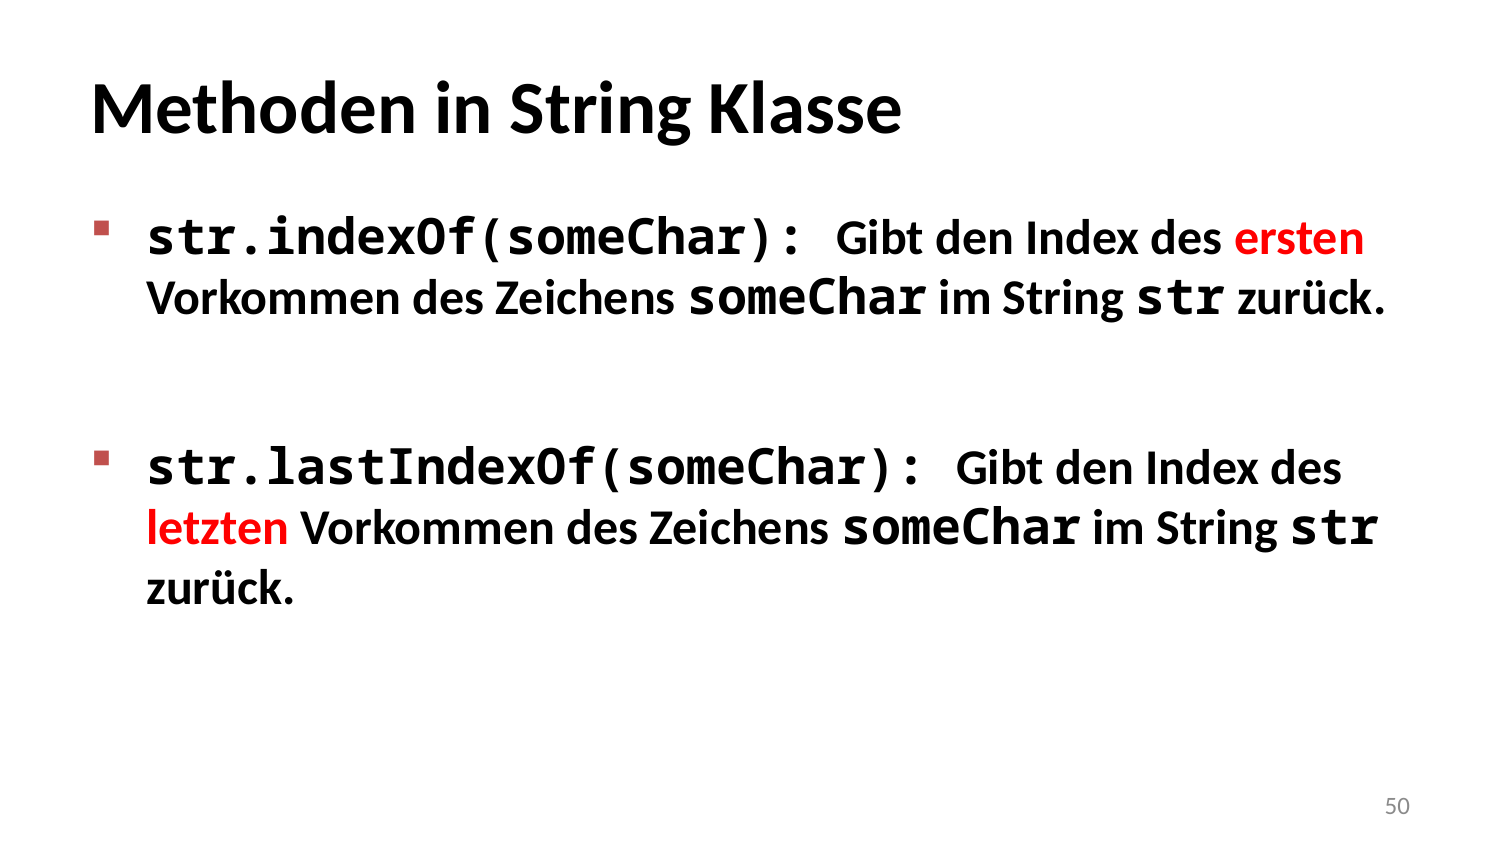

# Methoden in String Klasse
str.indexOf(someChar): Gibt den Index des ersten Vorkommen des Zeichens someChar im String str zurück.

str.lastIndexOf(someChar): Gibt den Index des letzten Vorkommen des Zeichens someChar im String str zurück.

50